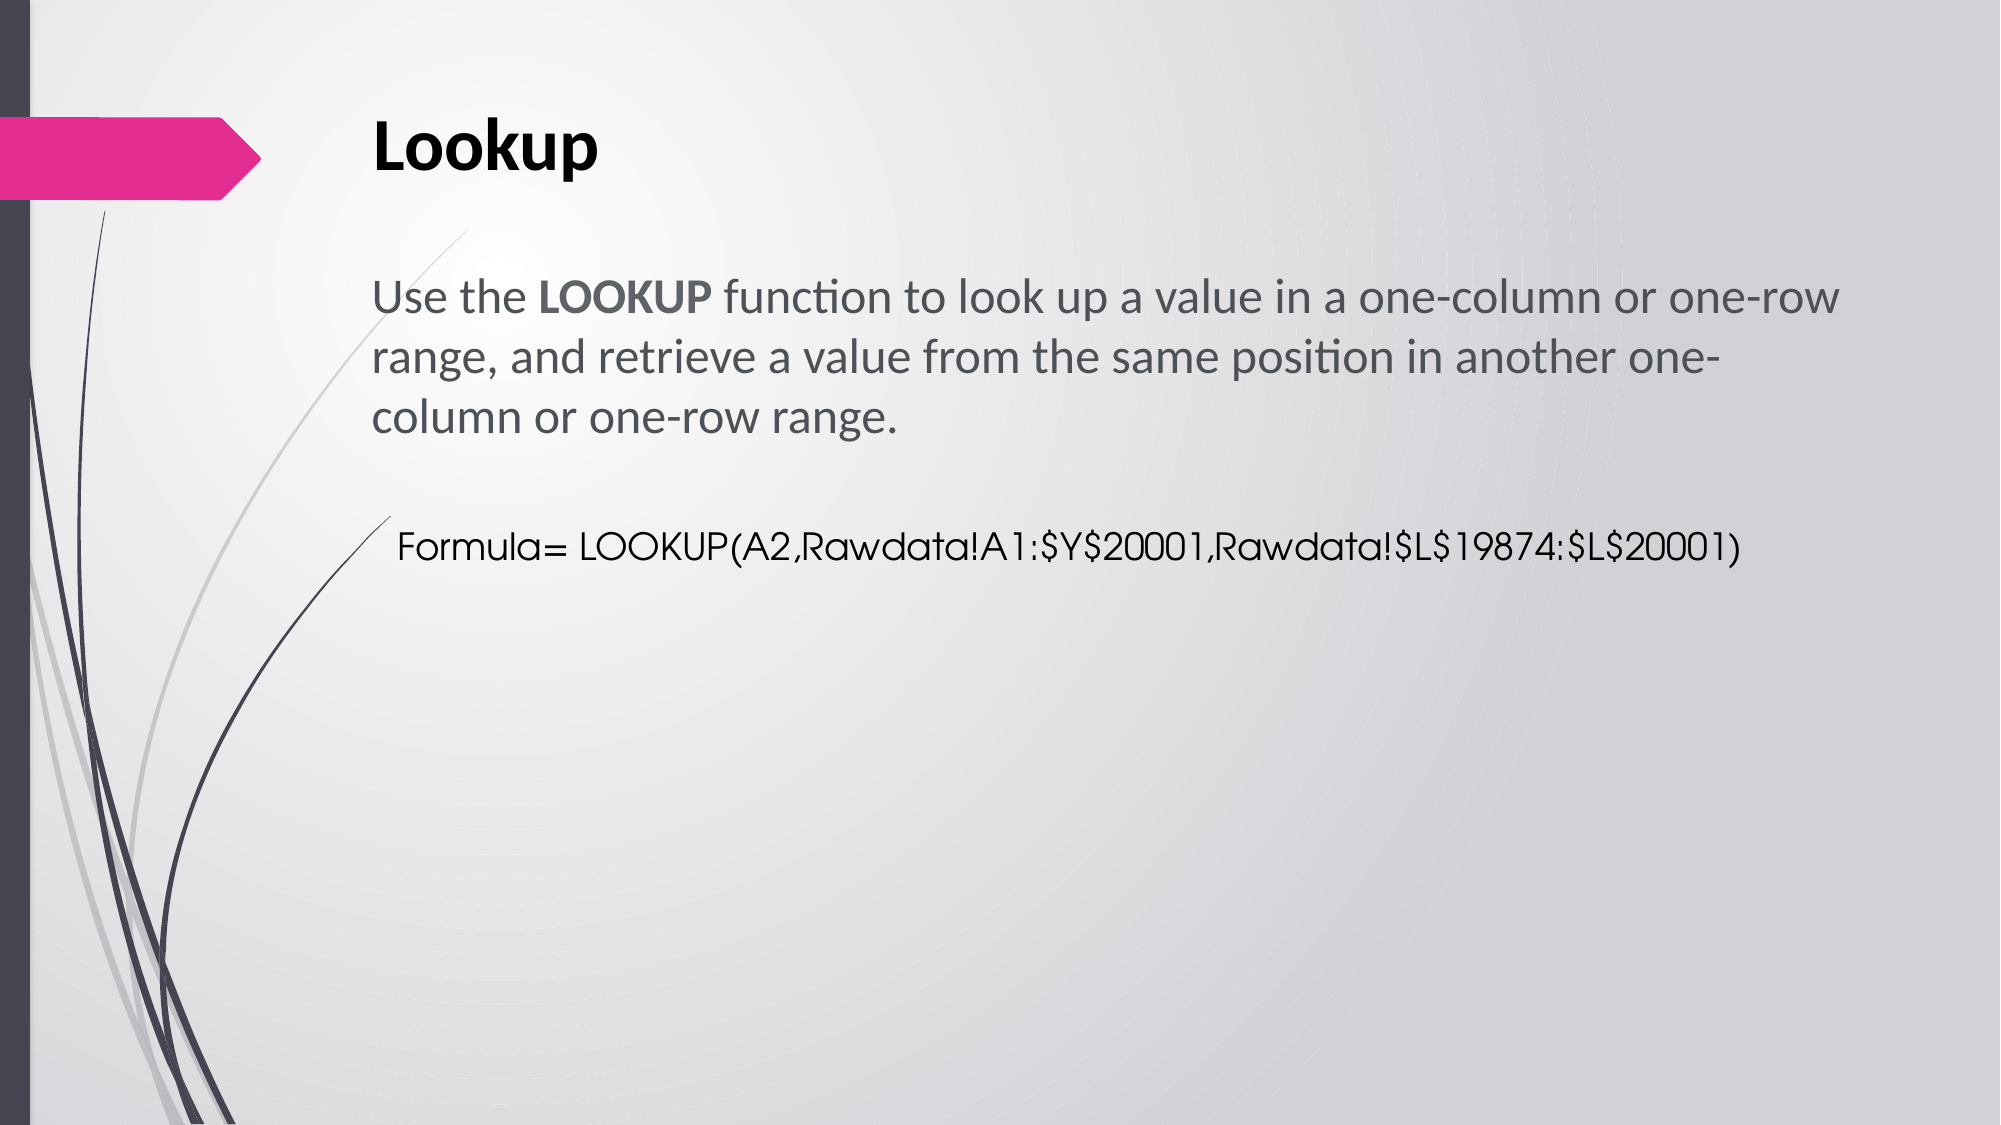

Lookup
Use the LOOKUP function to look up a value in a one-column or one-row range, and retrieve a value from the same position in another one-column or one-row range.
Formula= LOOKUP(A2,Rawdata!A1:$Y$20001,Rawdata!$L$19874:$L$20001)